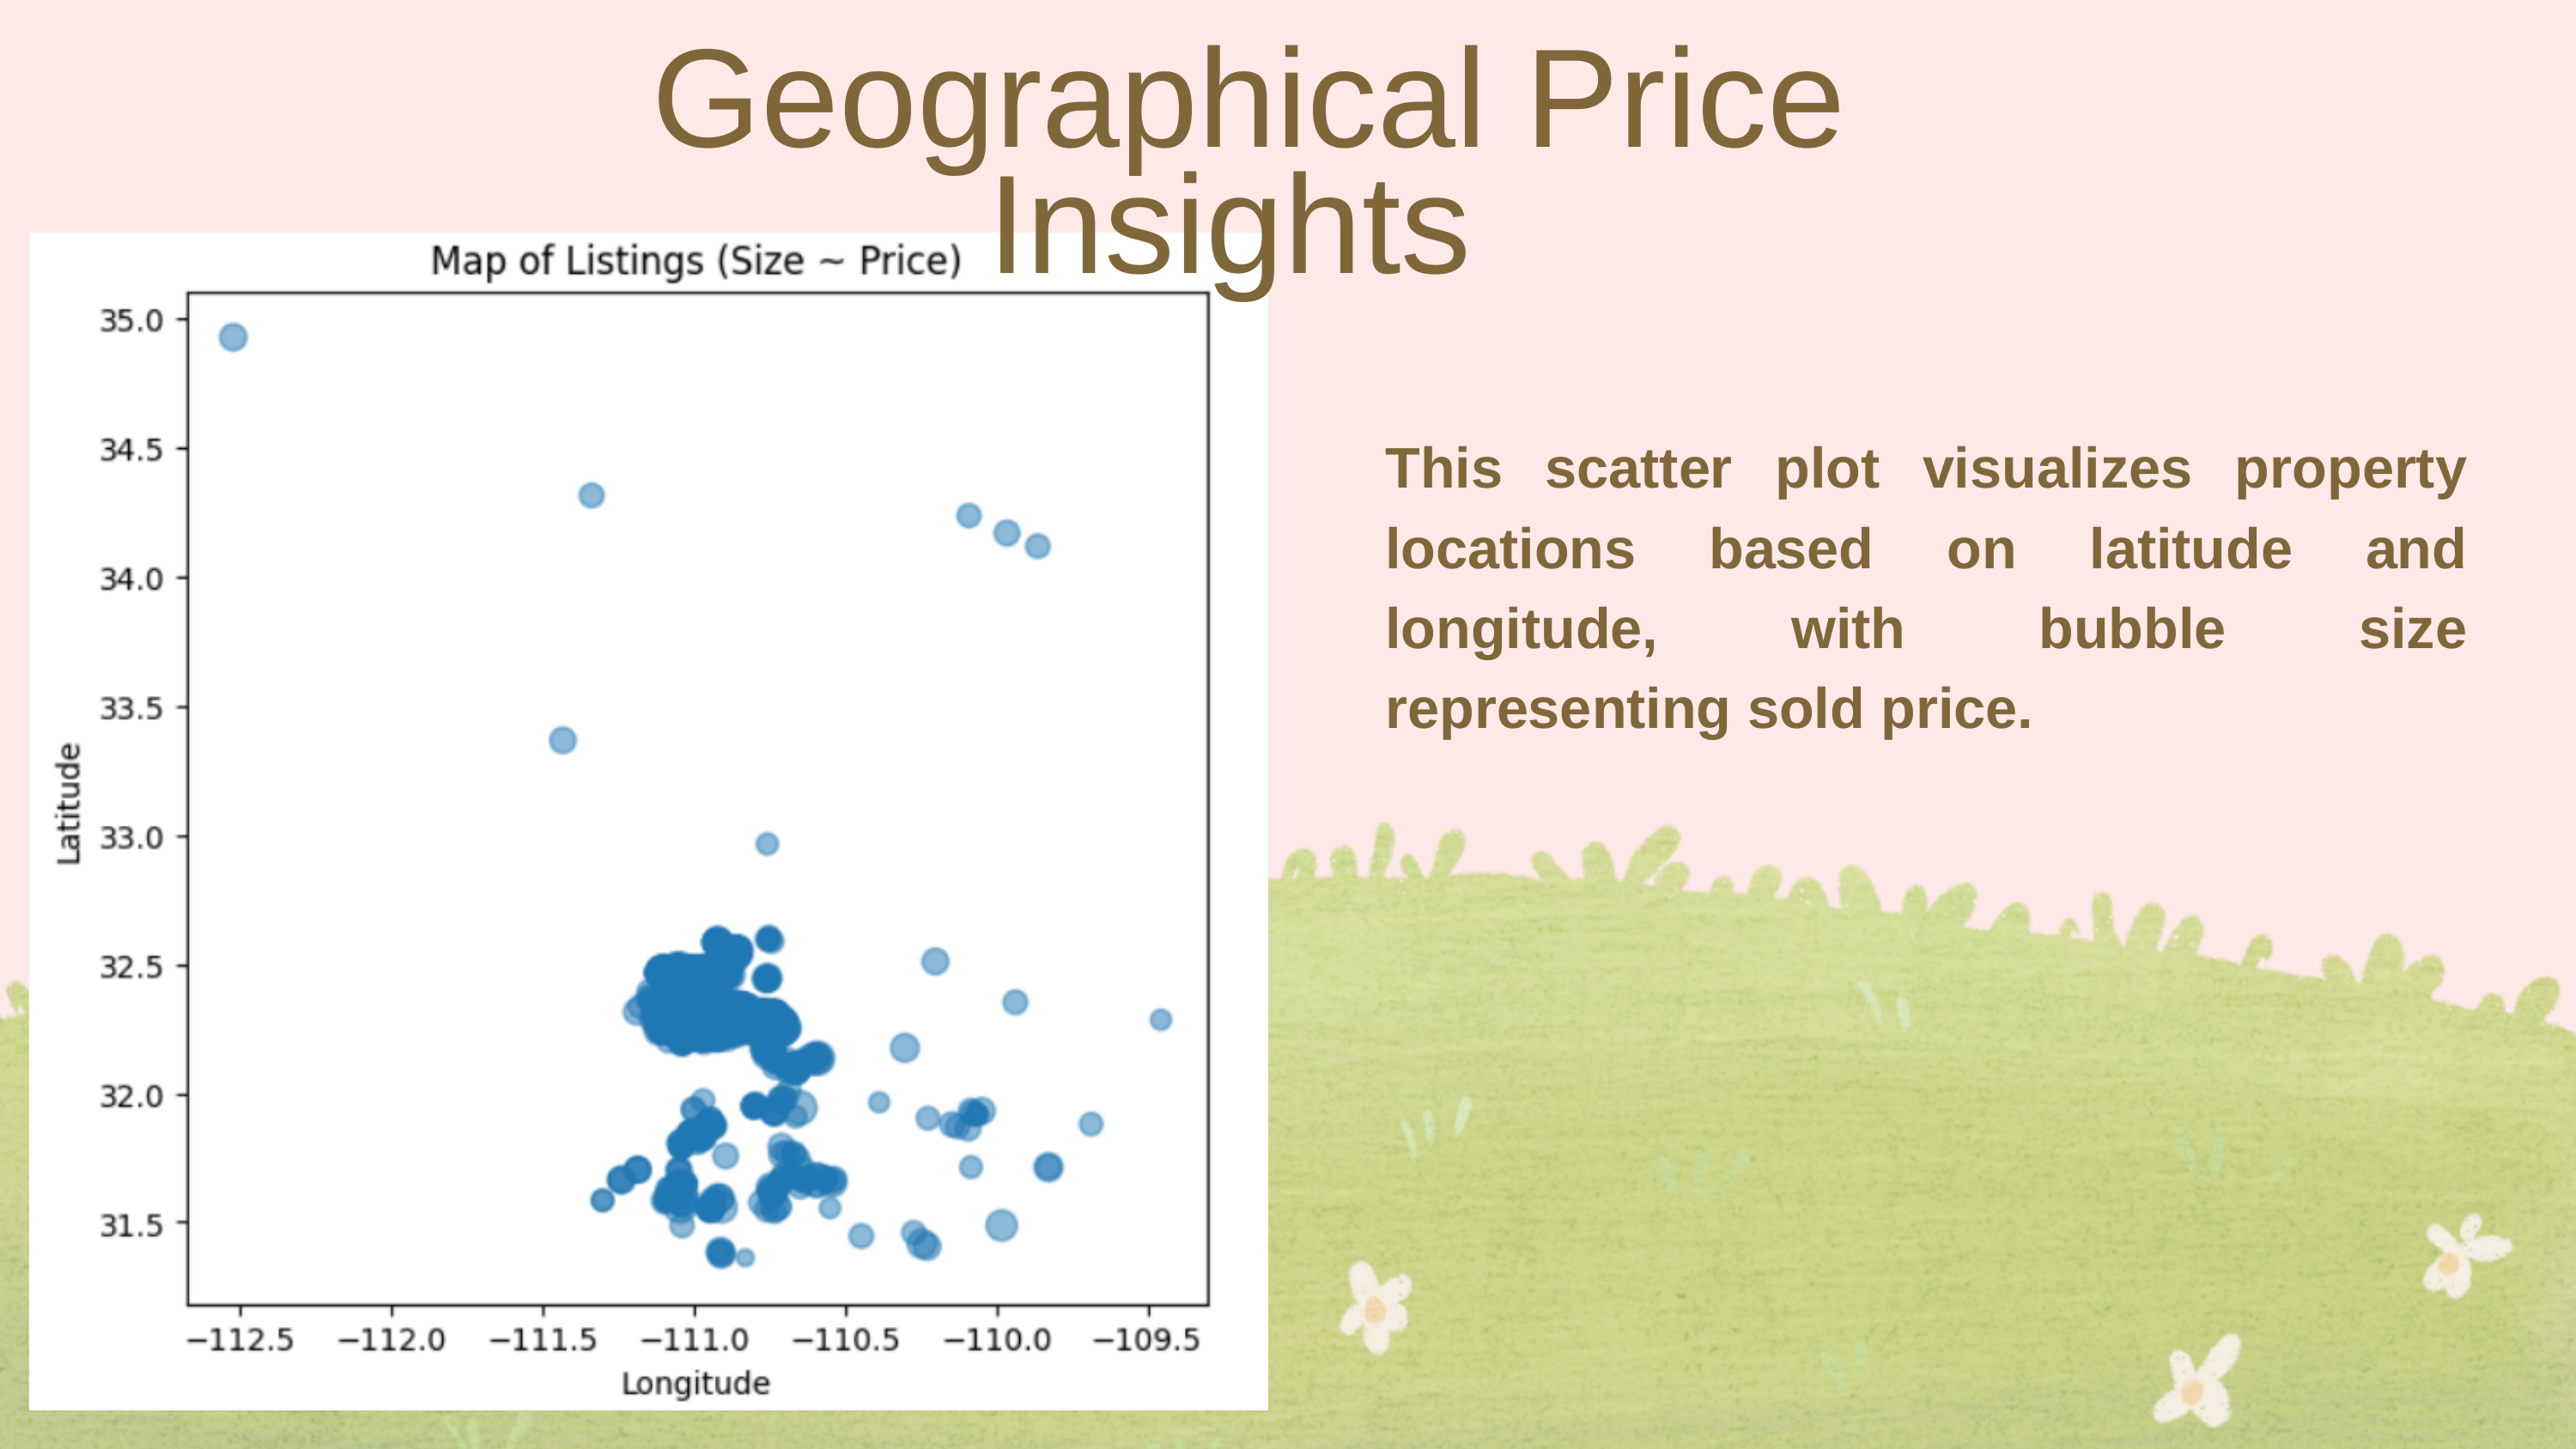

Geographical Price Insights

This scatter plot visualizes property locations based on latitude and longitude, with bubble size representing sold price.